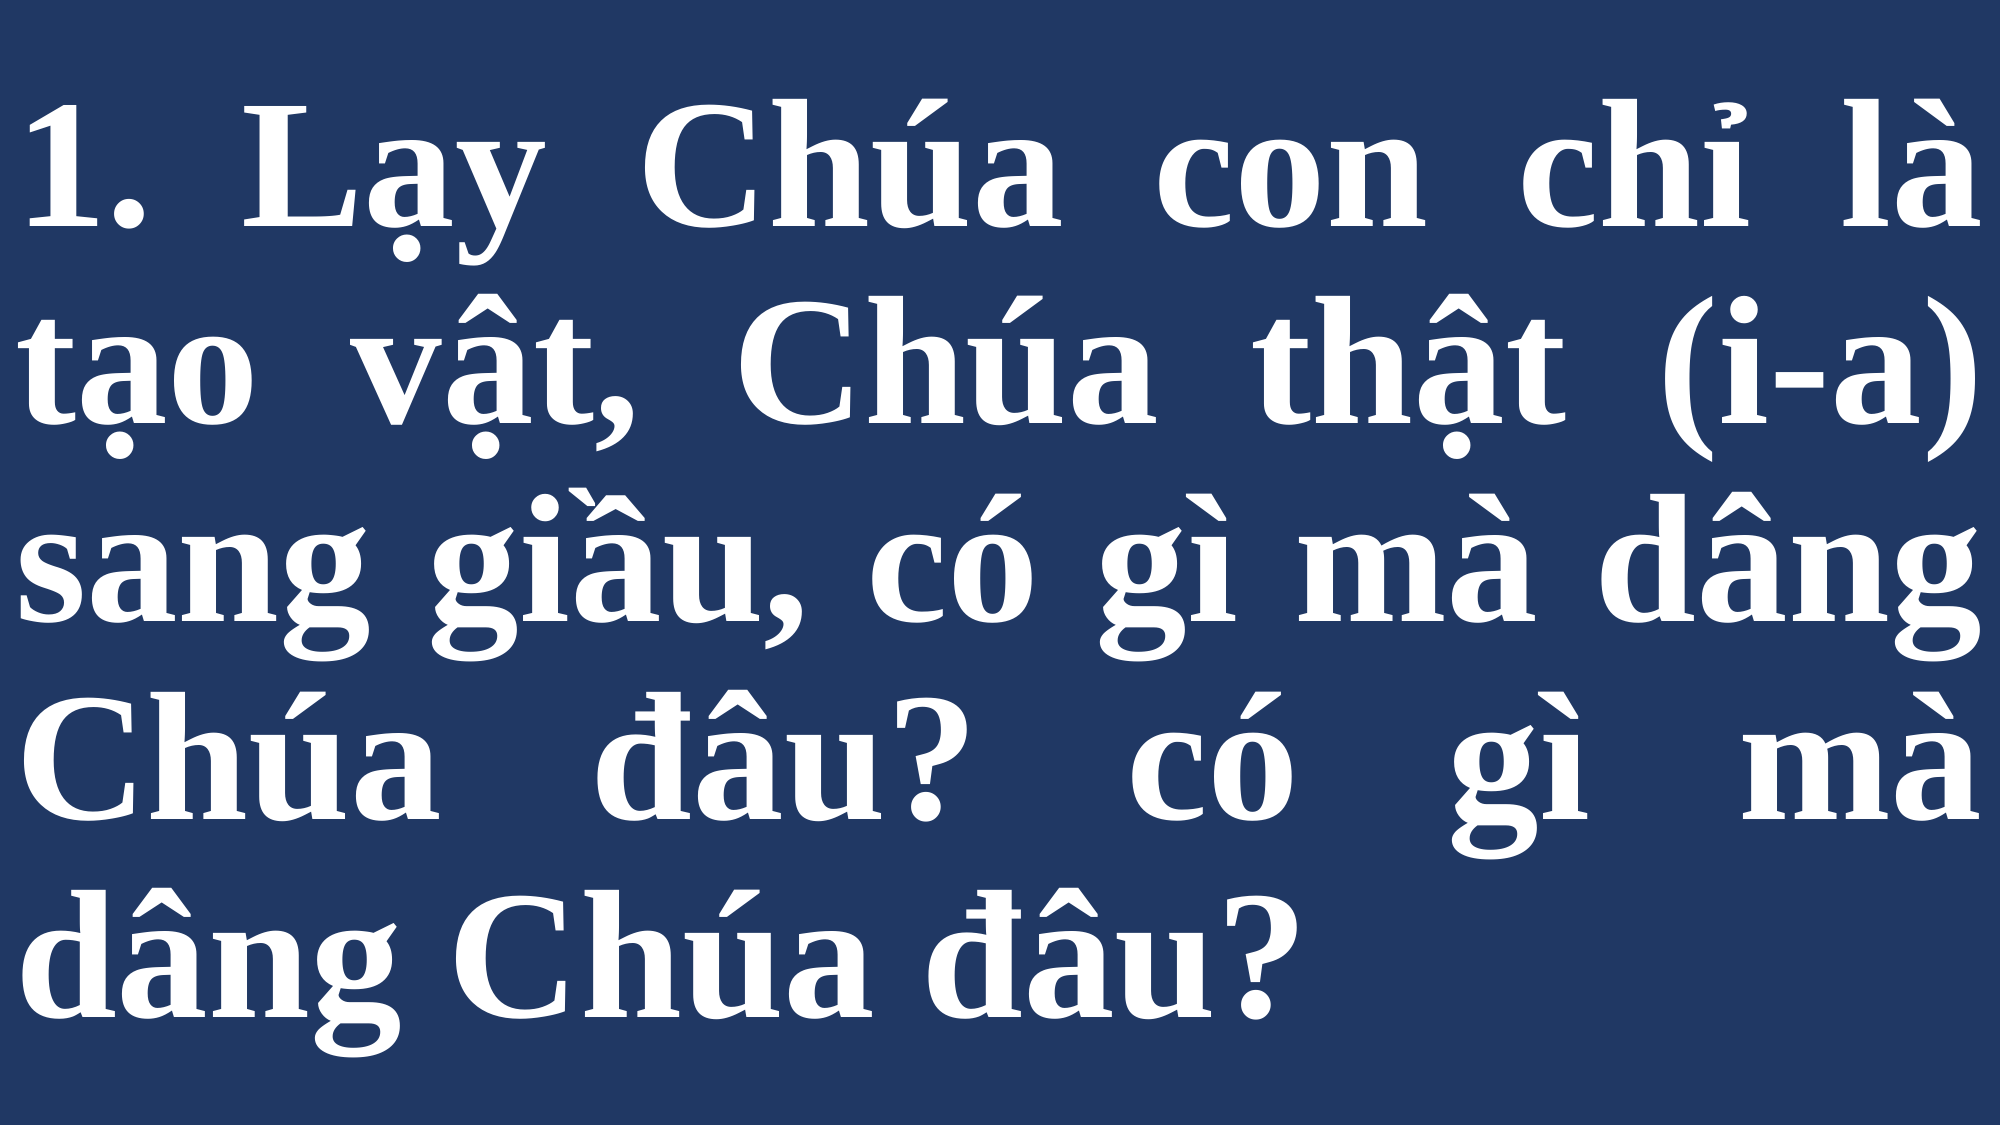

# 1. Lạy Chúa con chỉ là tạo vật, Chúa thật (i-a) sang giầu, có gì mà dâng Chúa đâu? có gì mà dâng Chúa đâu?